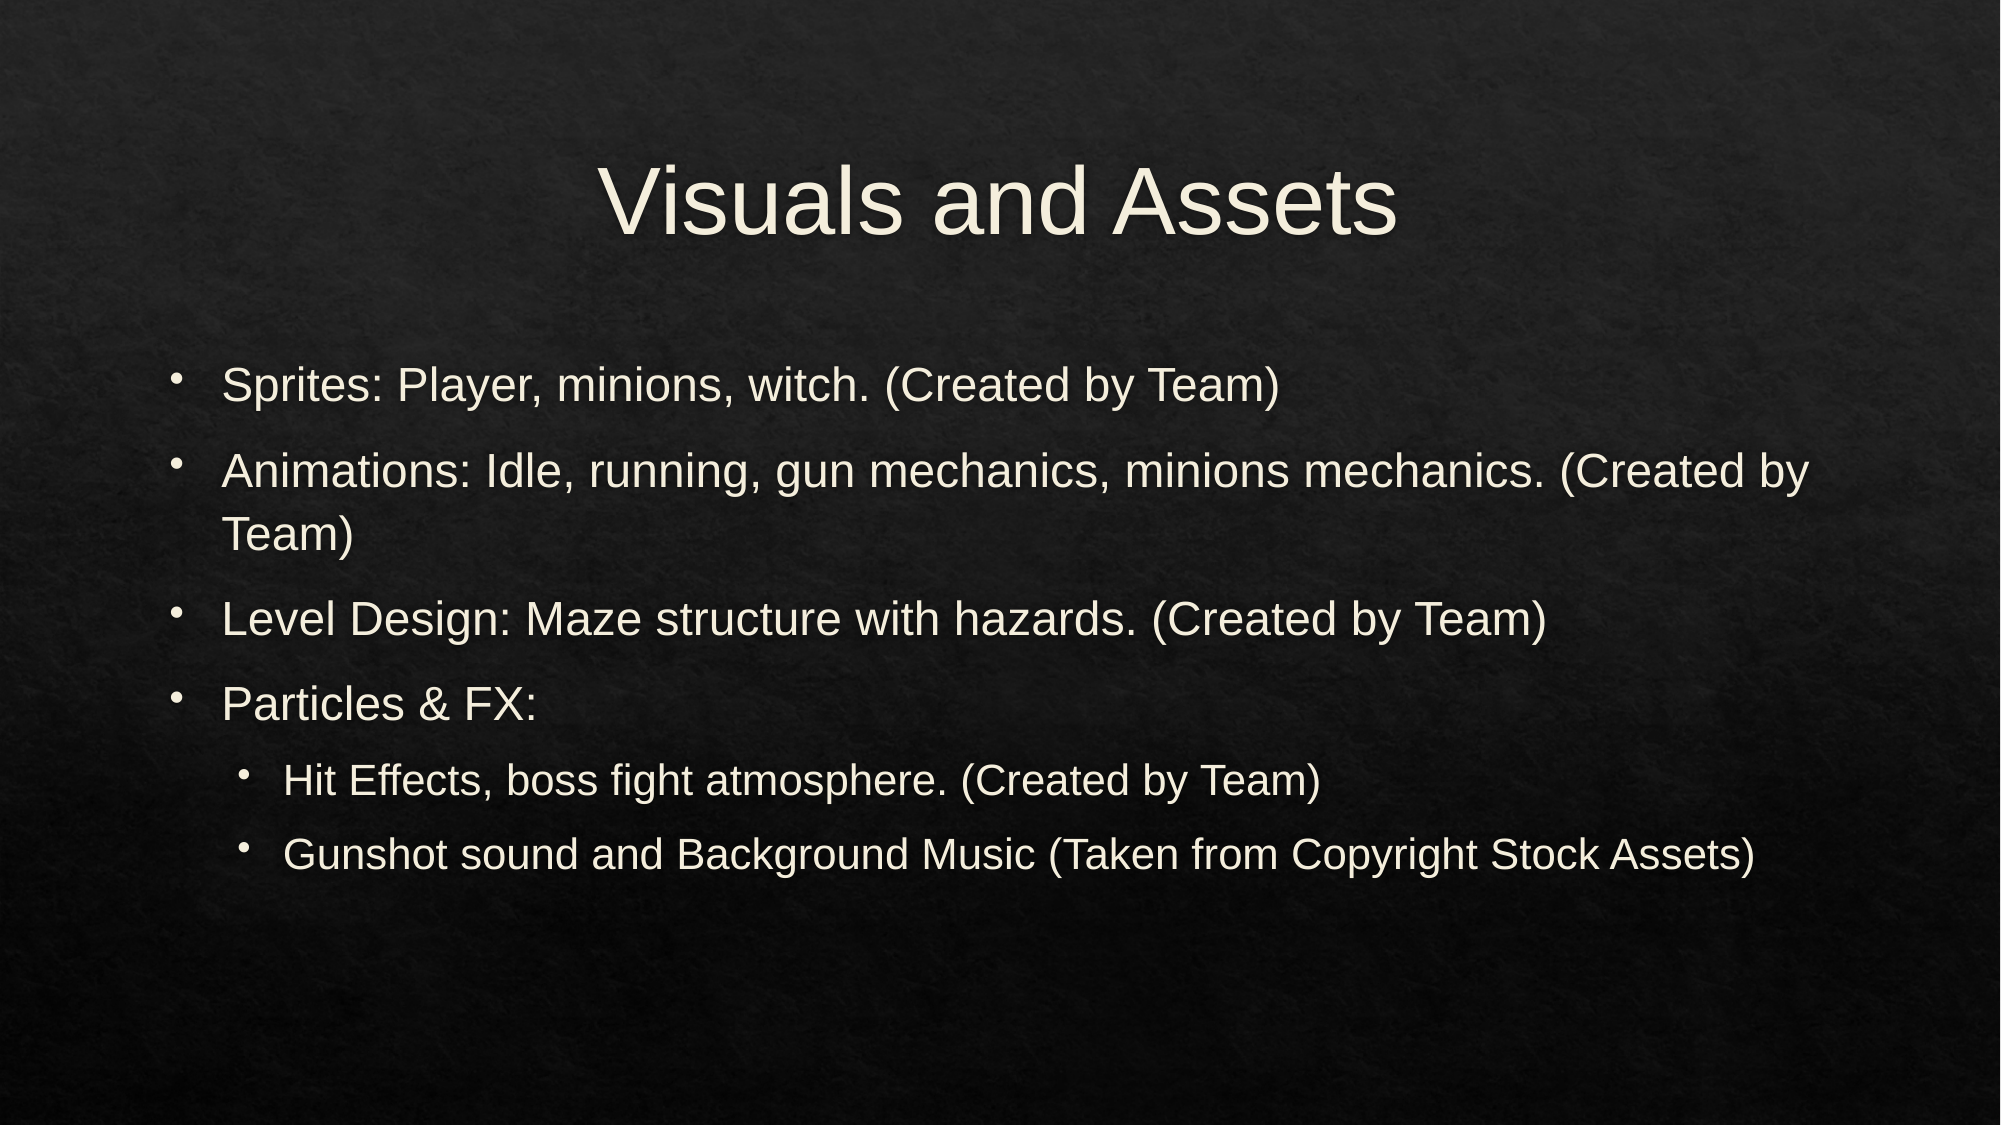

# Visuals and Assets
Sprites: Player, minions, witch. (Created by Team)
Animations: Idle, running, gun mechanics, minions mechanics. (Created by Team)
Level Design: Maze structure with hazards. (Created by Team)
Particles & FX:
Hit Effects, boss fight atmosphere. (Created by Team)
Gunshot sound and Background Music (Taken from Copyright Stock Assets)